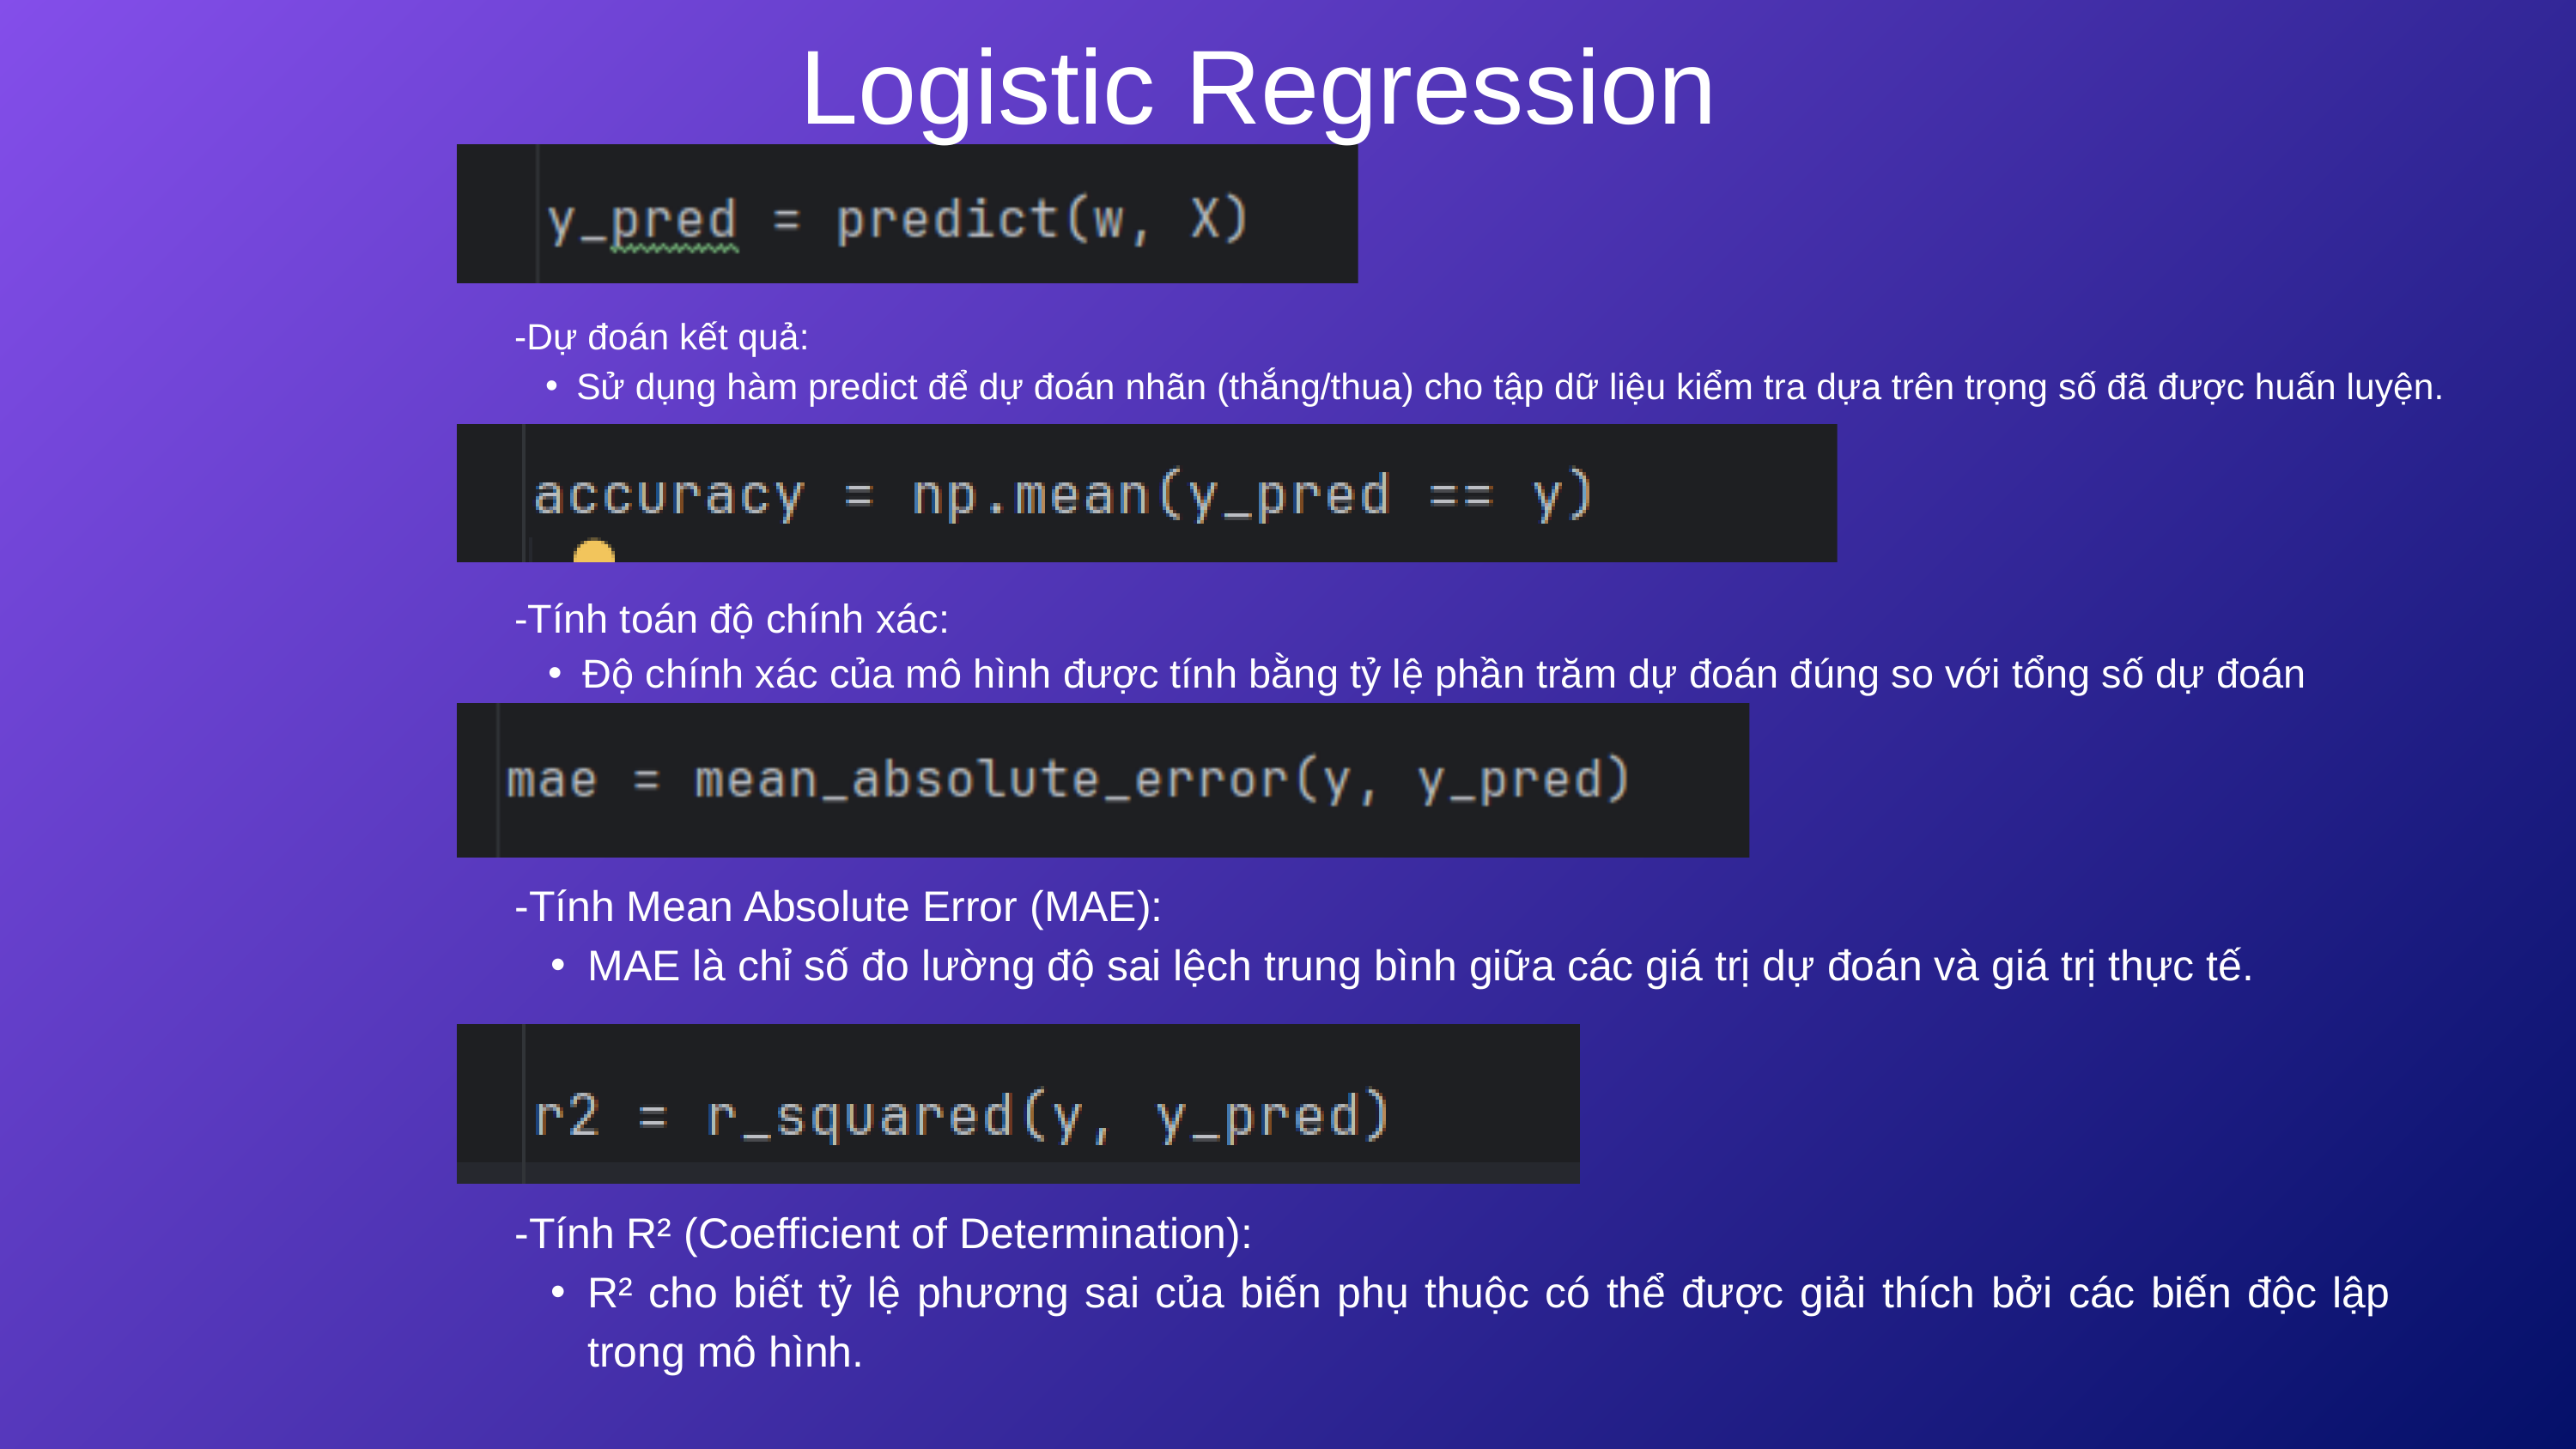

Logistic Regression

-Dự đoán kết quả:
Sử dụng hàm predict để dự đoán nhãn (thắng/thua) cho tập dữ liệu kiểm tra dựa trên trọng số đã được huấn luyện.

-Tính toán độ chính xác:
Độ chính xác của mô hình được tính bằng tỷ lệ phần trăm dự đoán đúng so với tổng số dự đoán

-Tính Mean Absolute Error (MAE):
MAE là chỉ số đo lường độ sai lệch trung bình giữa các giá trị dự đoán và giá trị thực tế.

-Tính R² (Coefficient of Determination):
R² cho biết tỷ lệ phương sai của biến phụ thuộc có thể được giải thích bởi các biến độc lập trong mô hình.